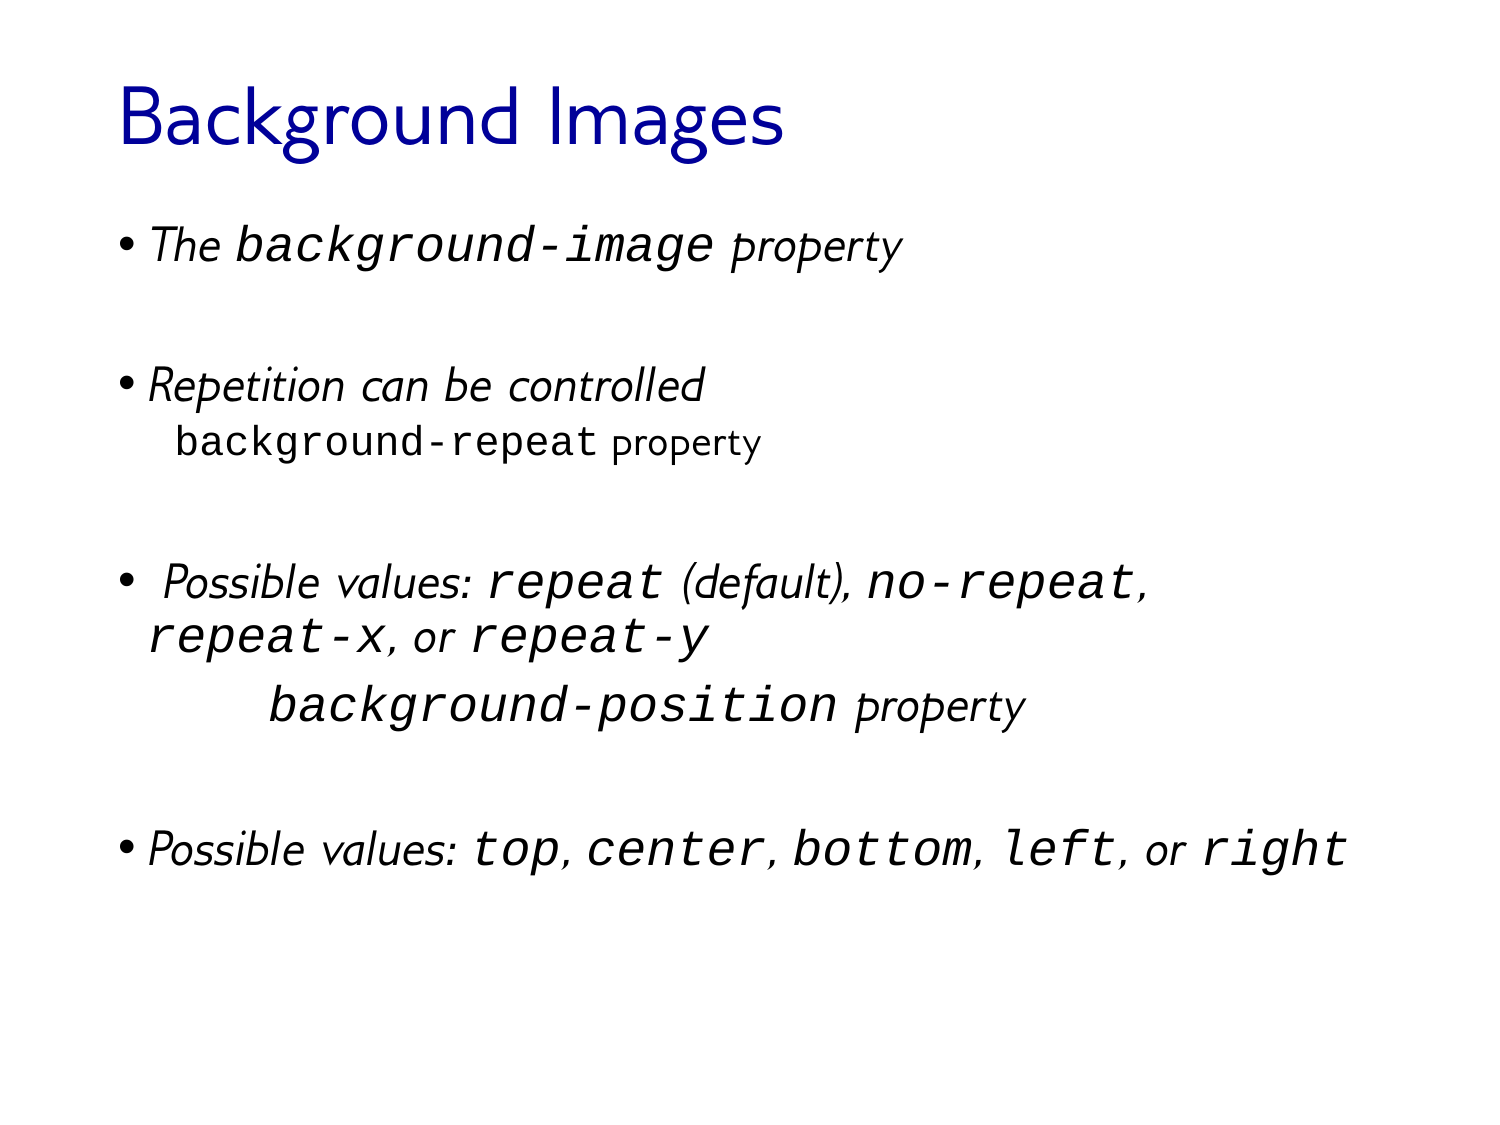

# Background Images
The background-image property

Repetition can be controlled
background-repeat property

 Possible values: repeat (default), no-repeat,  repeat-x, or repeat-y
	background-position property

Possible values: top, center, bottom, left, or right